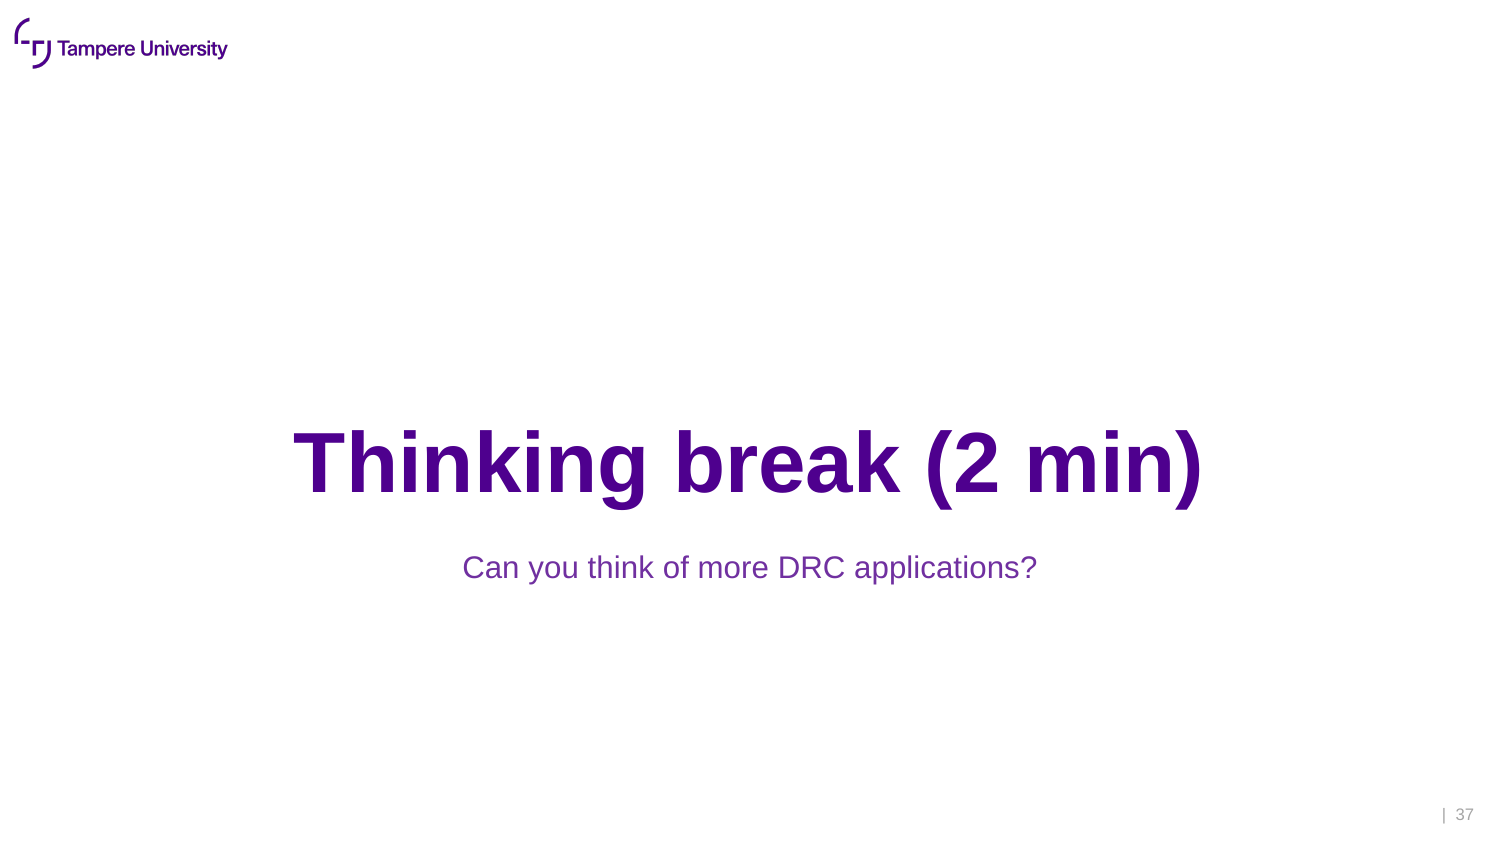

# Thinking break (2 min)
Can you think of more DRC applications?
|  37